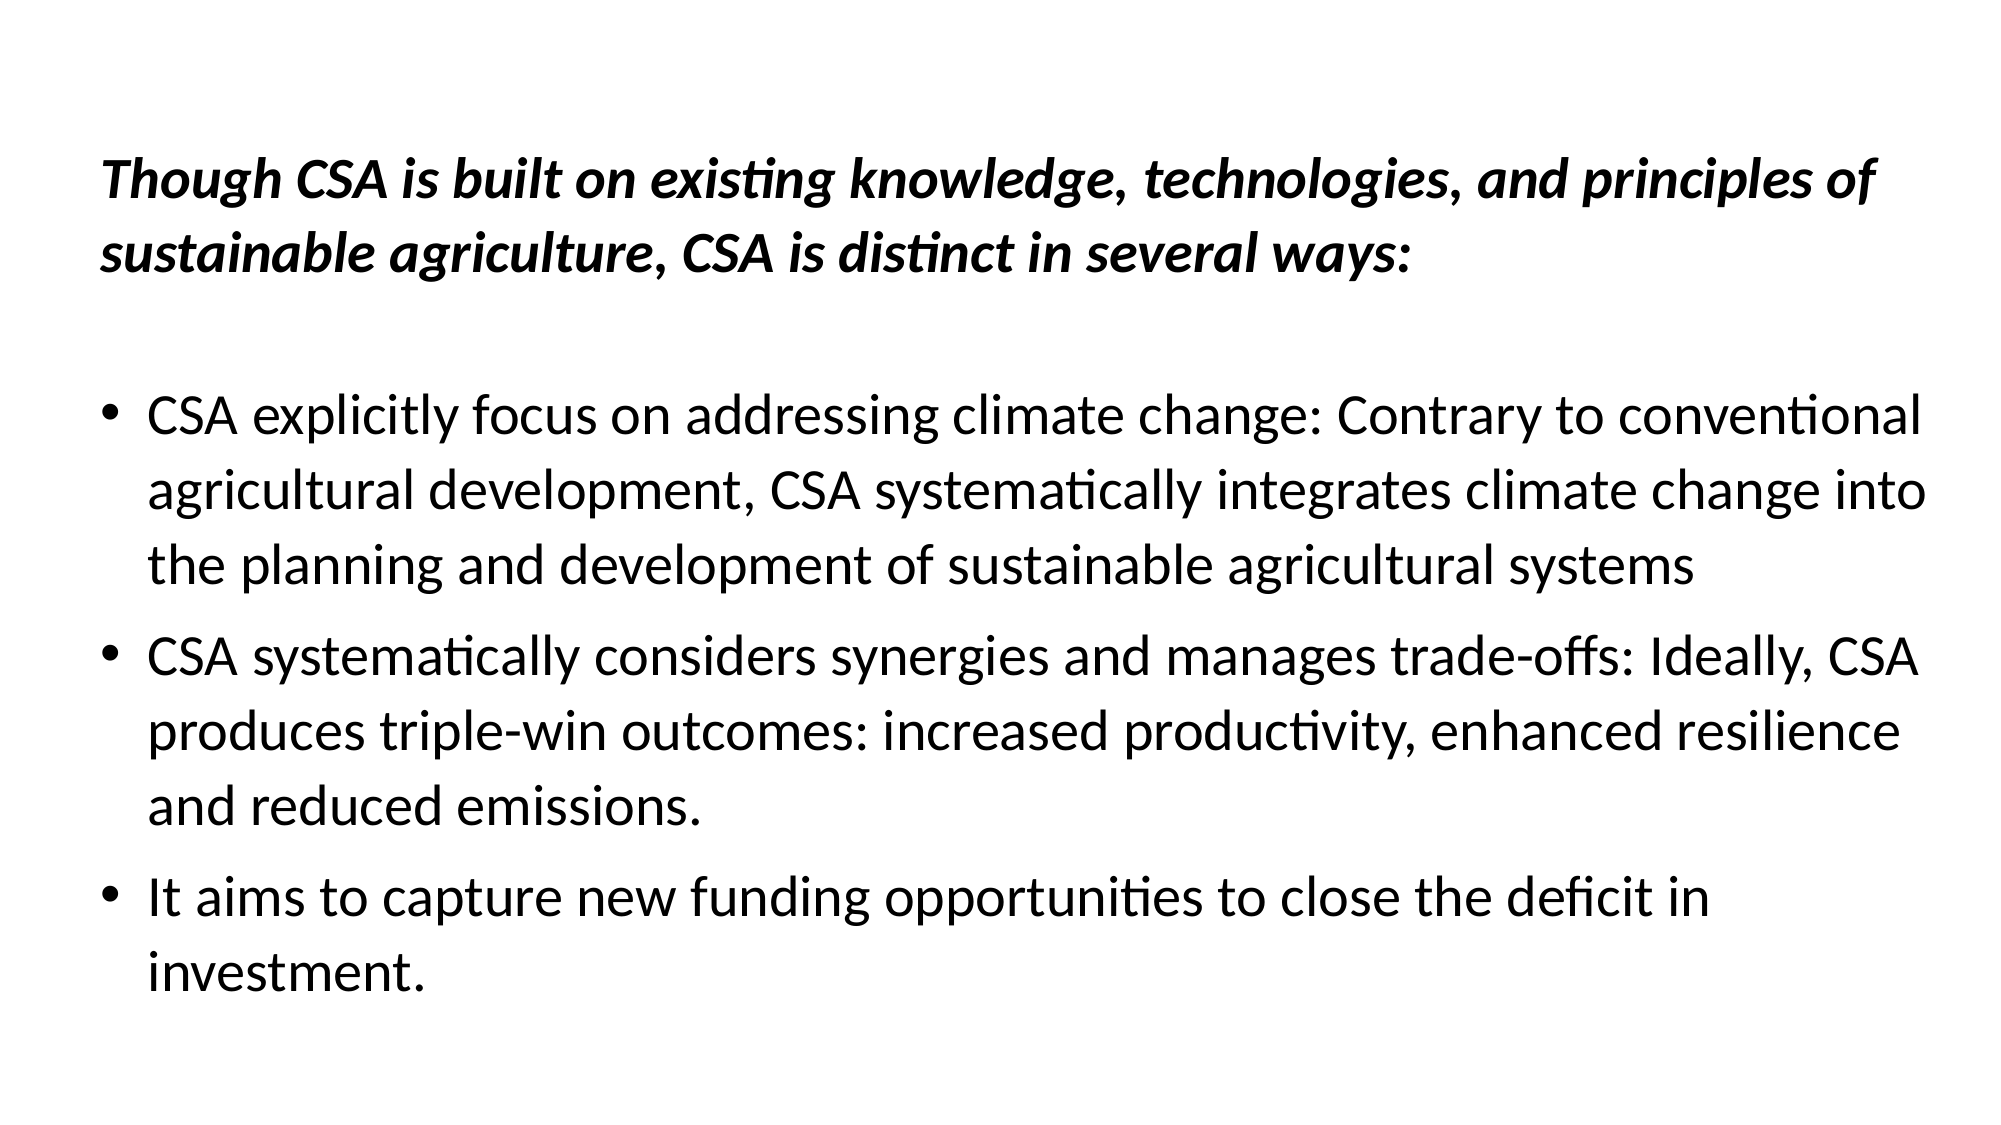

Though CSA is built on existing knowledge, technologies, and principles of sustainable agriculture, CSA is distinct in several ways:

CSA explicitly focus on addressing climate change: Contrary to conventional agricultural development, CSA systematically integrates climate change into the planning and development of sustainable agricultural systems
CSA systematically considers synergies and manages trade-offs: Ideally, CSA produces triple-win outcomes: increased productivity, enhanced resilience and reduced emissions.
It aims to capture new funding opportunities to close the deficit in investment.